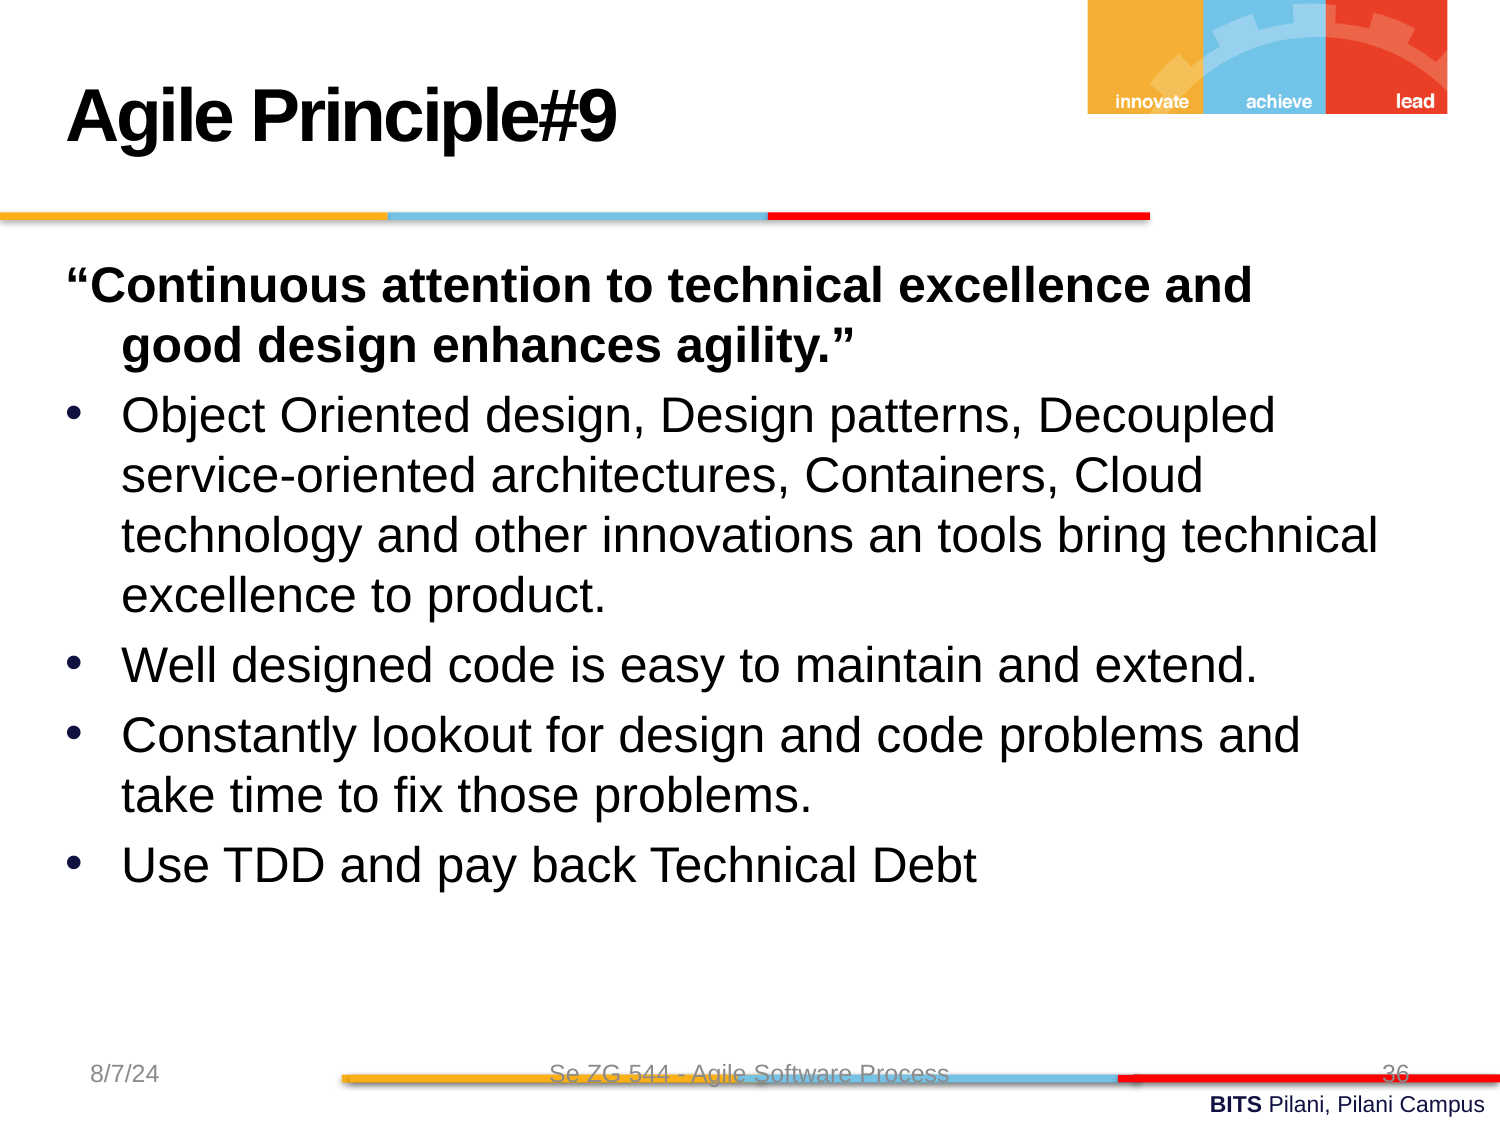

Agile Principle#9
“Continuous attention to technical excellence and good design enhances agility.”
Object Oriented design, Design patterns, Decoupled service-oriented architectures, Containers, Cloud technology and other innovations an tools bring technical excellence to product.
Well designed code is easy to maintain and extend.
Constantly lookout for design and code problems and take time to fix those problems.
Use TDD and pay back Technical Debt

8/7/24
Se ZG 544 - Agile Software Process
36